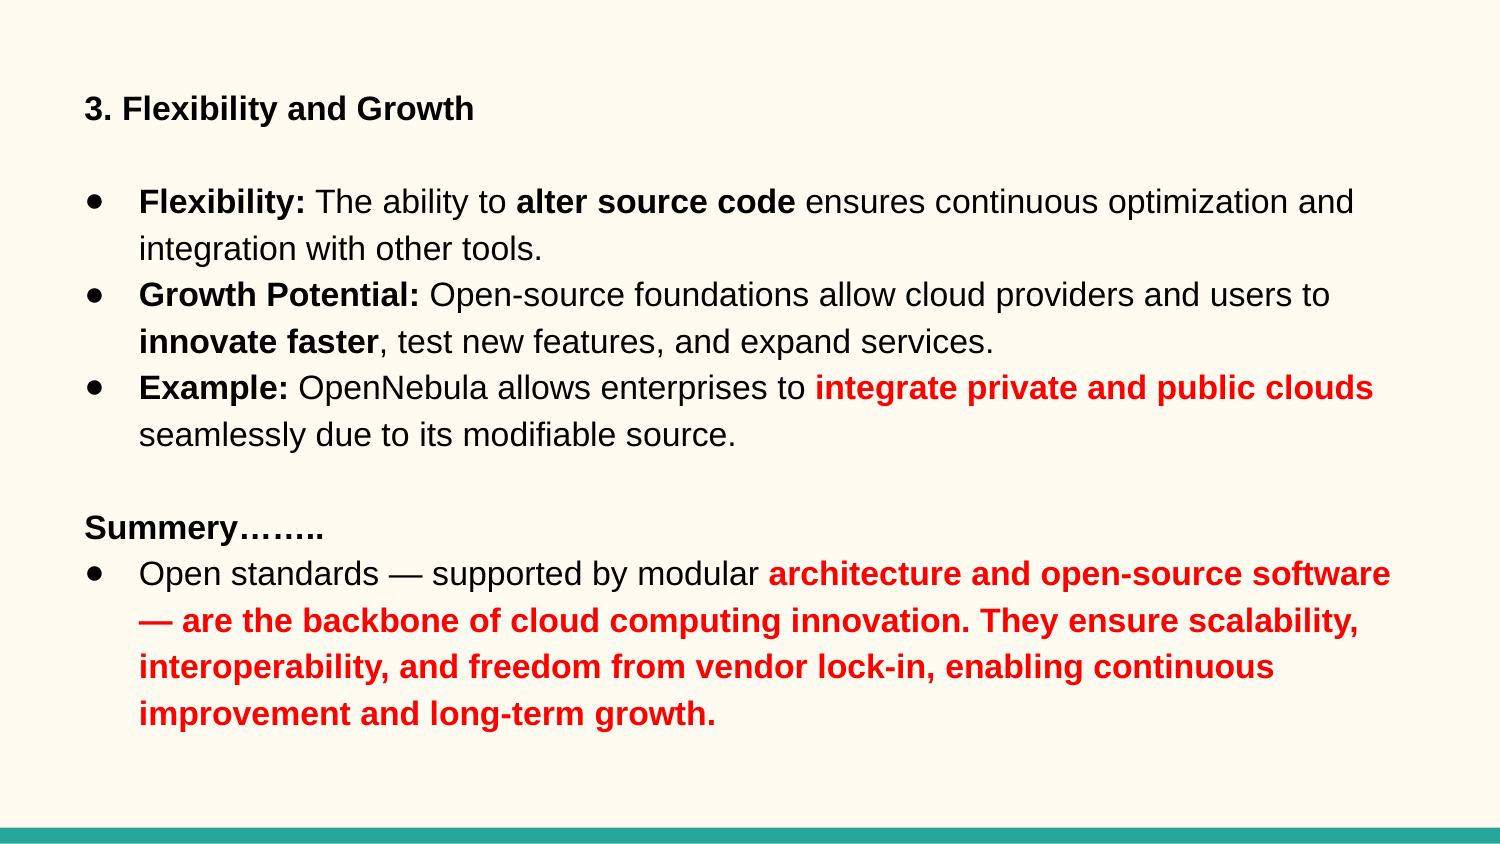

3. Flexibility and Growth

Flexibility: The ability to alter source code ensures continuous optimization and integration with other tools.
Growth Potential: Open-source foundations allow cloud providers and users to innovate faster, test new features, and expand services.
Example: OpenNebula allows enterprises to integrate private and public clouds seamlessly due to its modifiable source.

Summery……..
Open standards — supported by modular architecture and open-source software — are the backbone of cloud computing innovation. They ensure scalability, interoperability, and freedom from vendor lock-in, enabling continuous improvement and long-term growth.